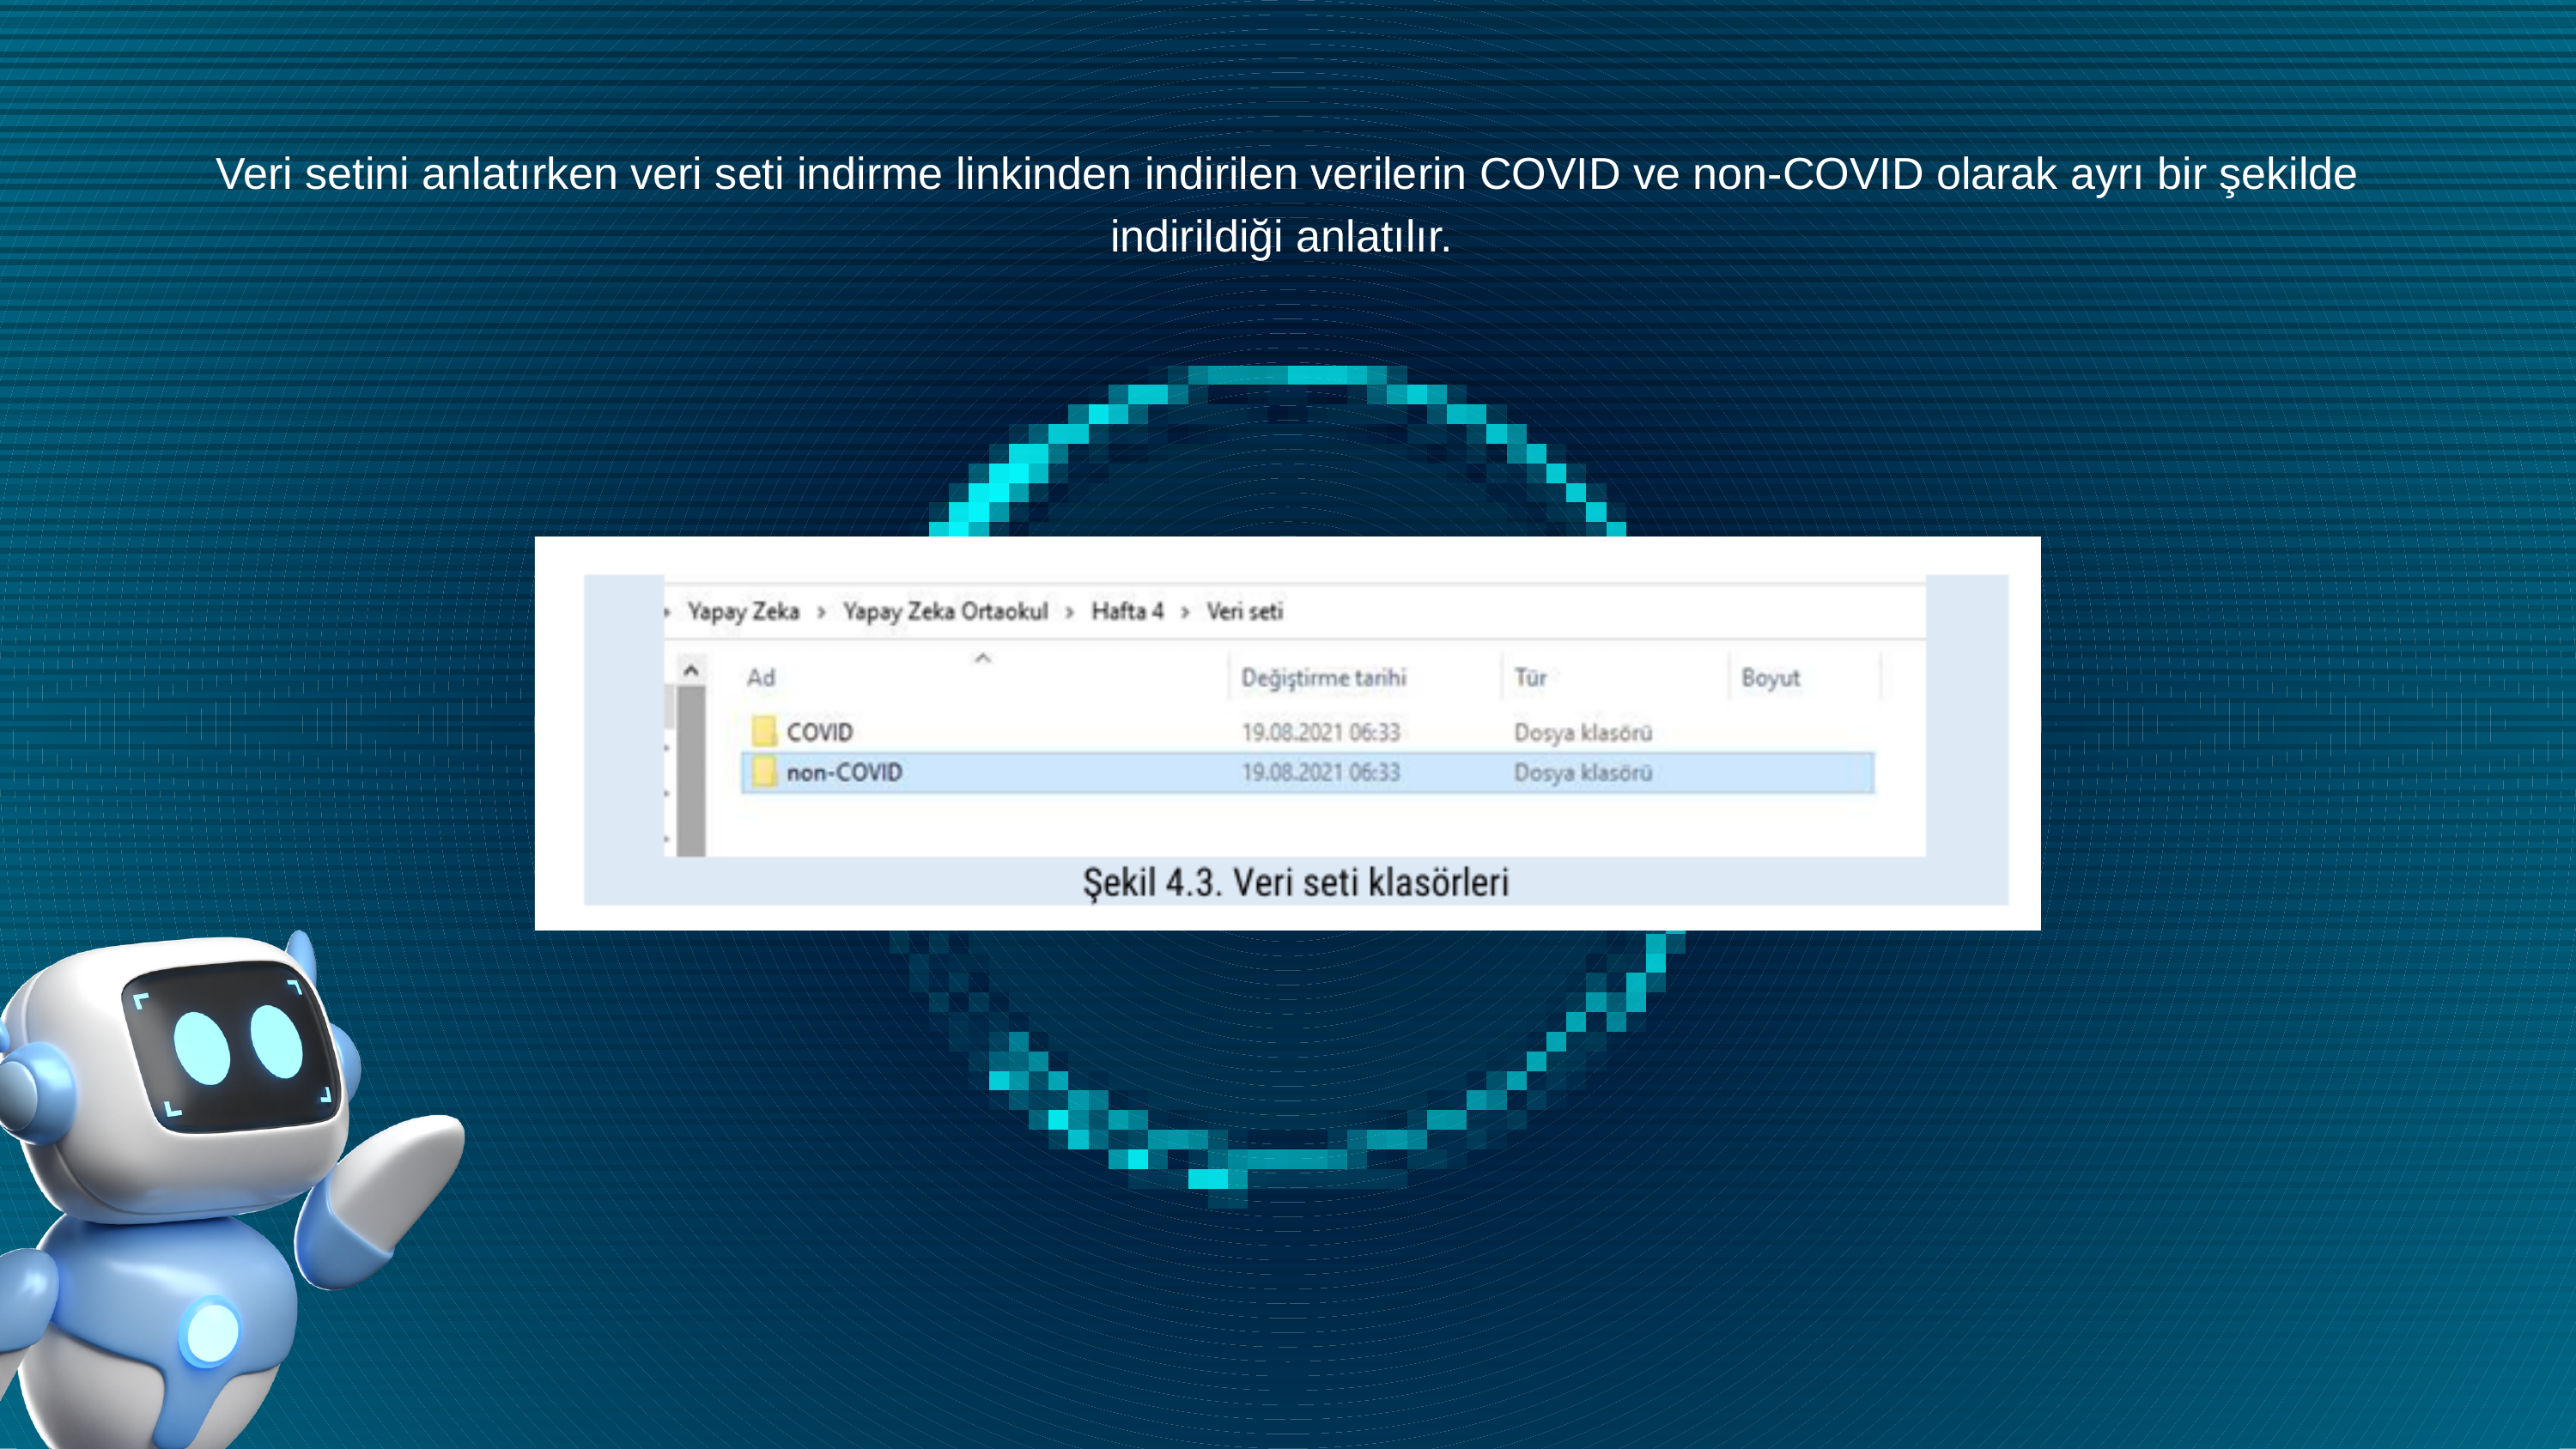

Veri setini anlatırken veri seti indirme linkinden indirilen verilerin COVID ve non-COVID olarak ayrı bir şekilde indirildiği anlatılır.